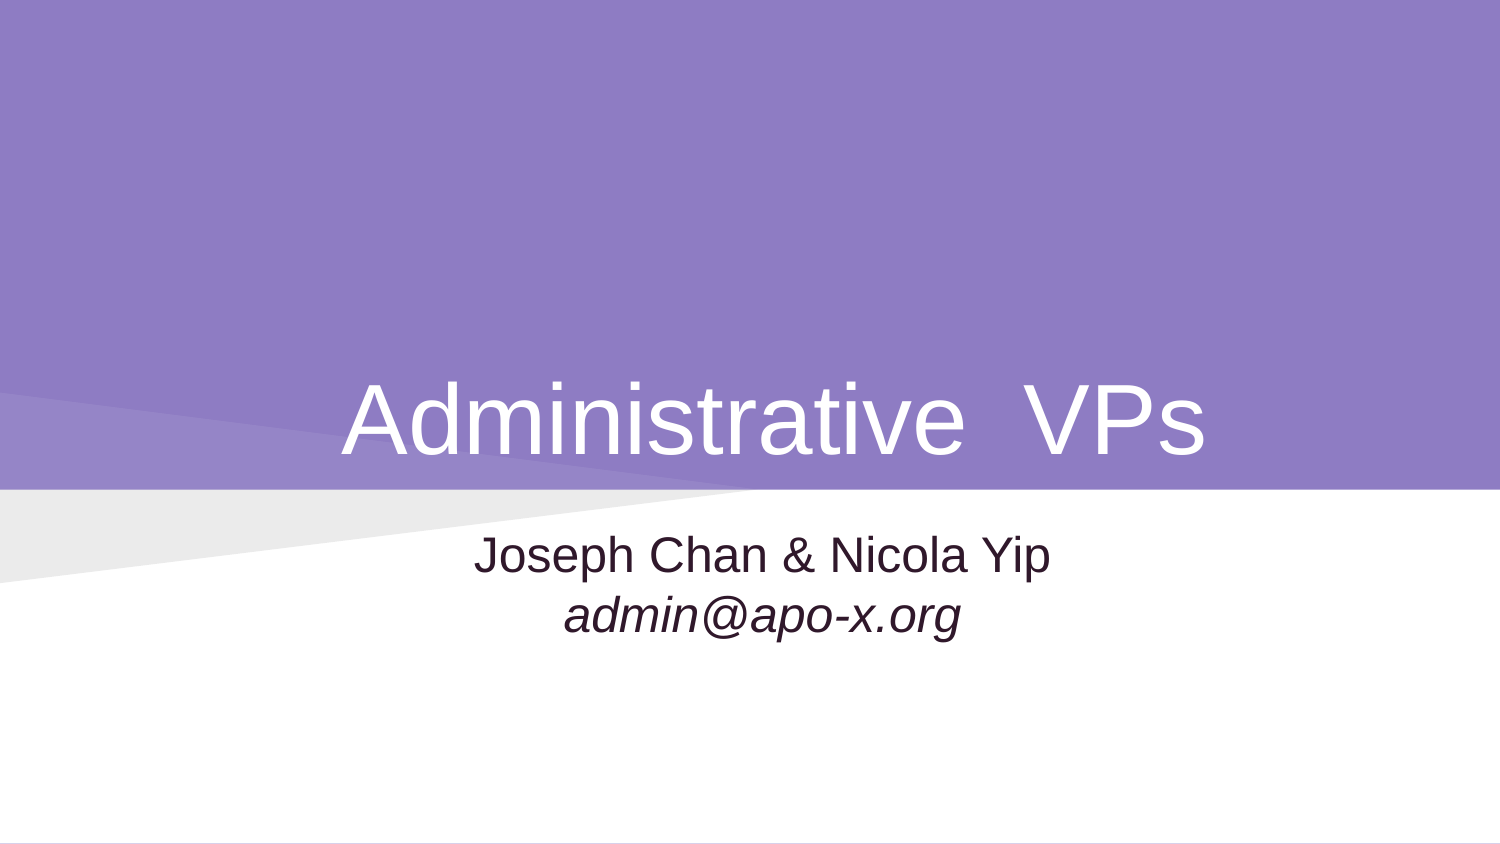

# Administrative  VPs
Joseph Chan & Nicola Yip
admin@apo-x.org